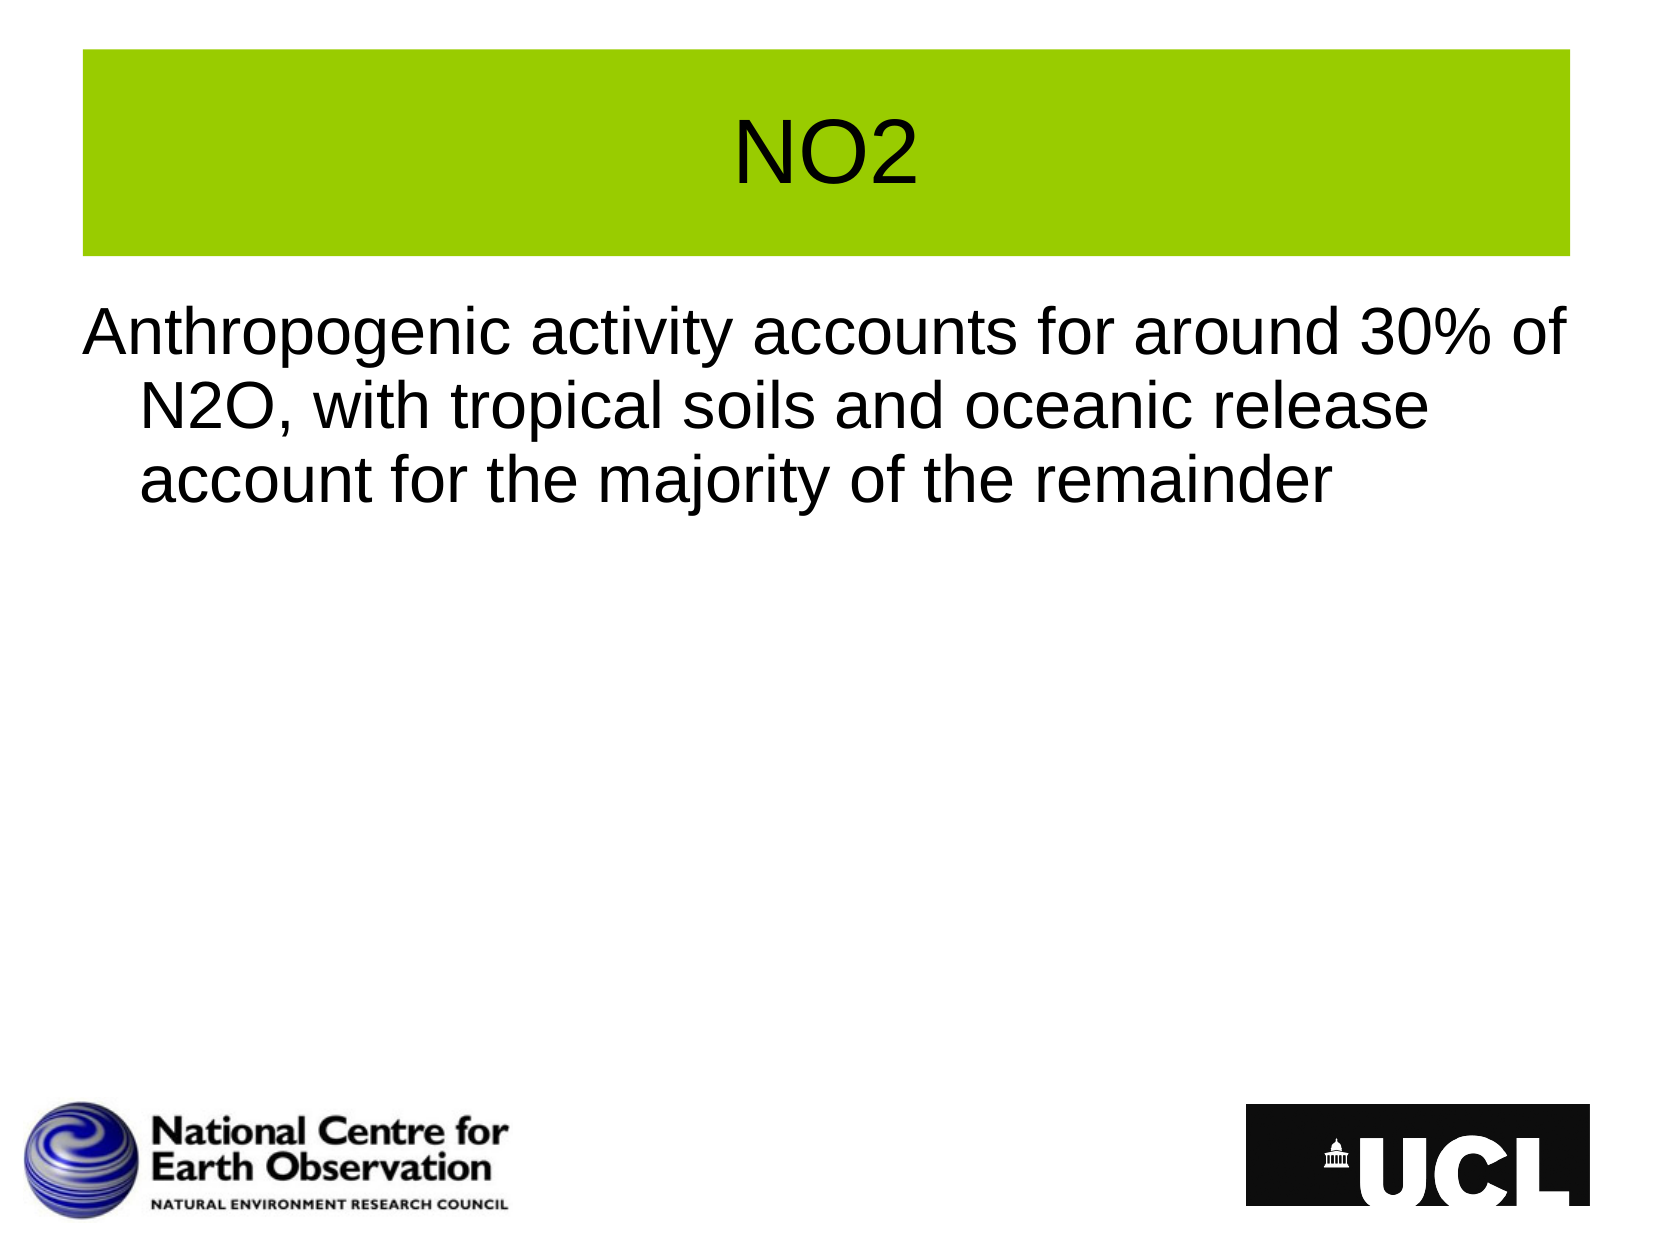

# NO2
Anthropogenic activity accounts for around 30% of N2O, with tropical soils and oceanic release account for the majority of the remainder